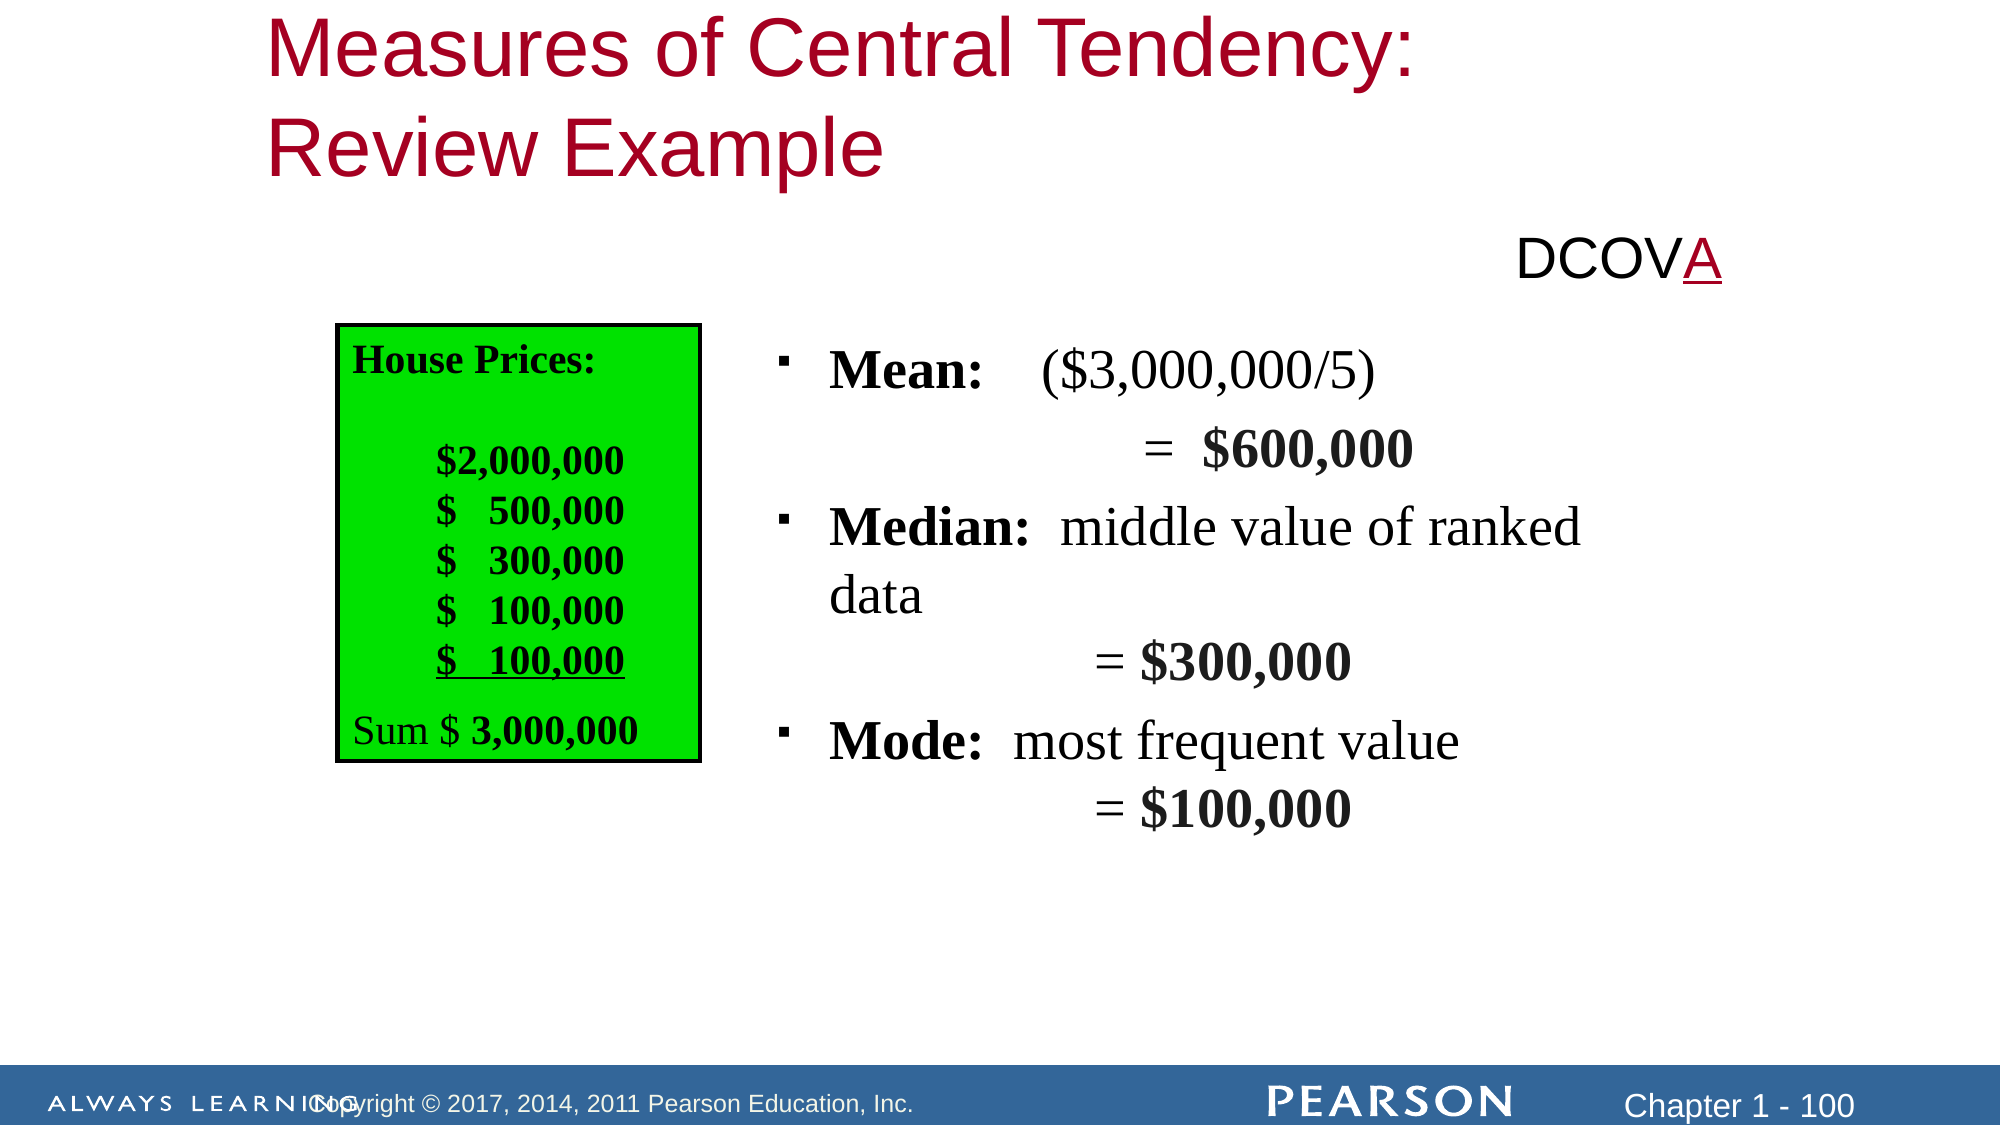

Measures of Central Tendency:
Review Example
DCOVA
Mean:    ($3,000,000/5)
			 =  $600,000
Median:  middle value of ranked data
                   = $300,000
Mode:  most frequent value
                   = $100,000
House Prices:
        $2,000,000
        $   500,000
        $   300,000
        $   100,000
        $   100,000
Sum $ 3,000,000